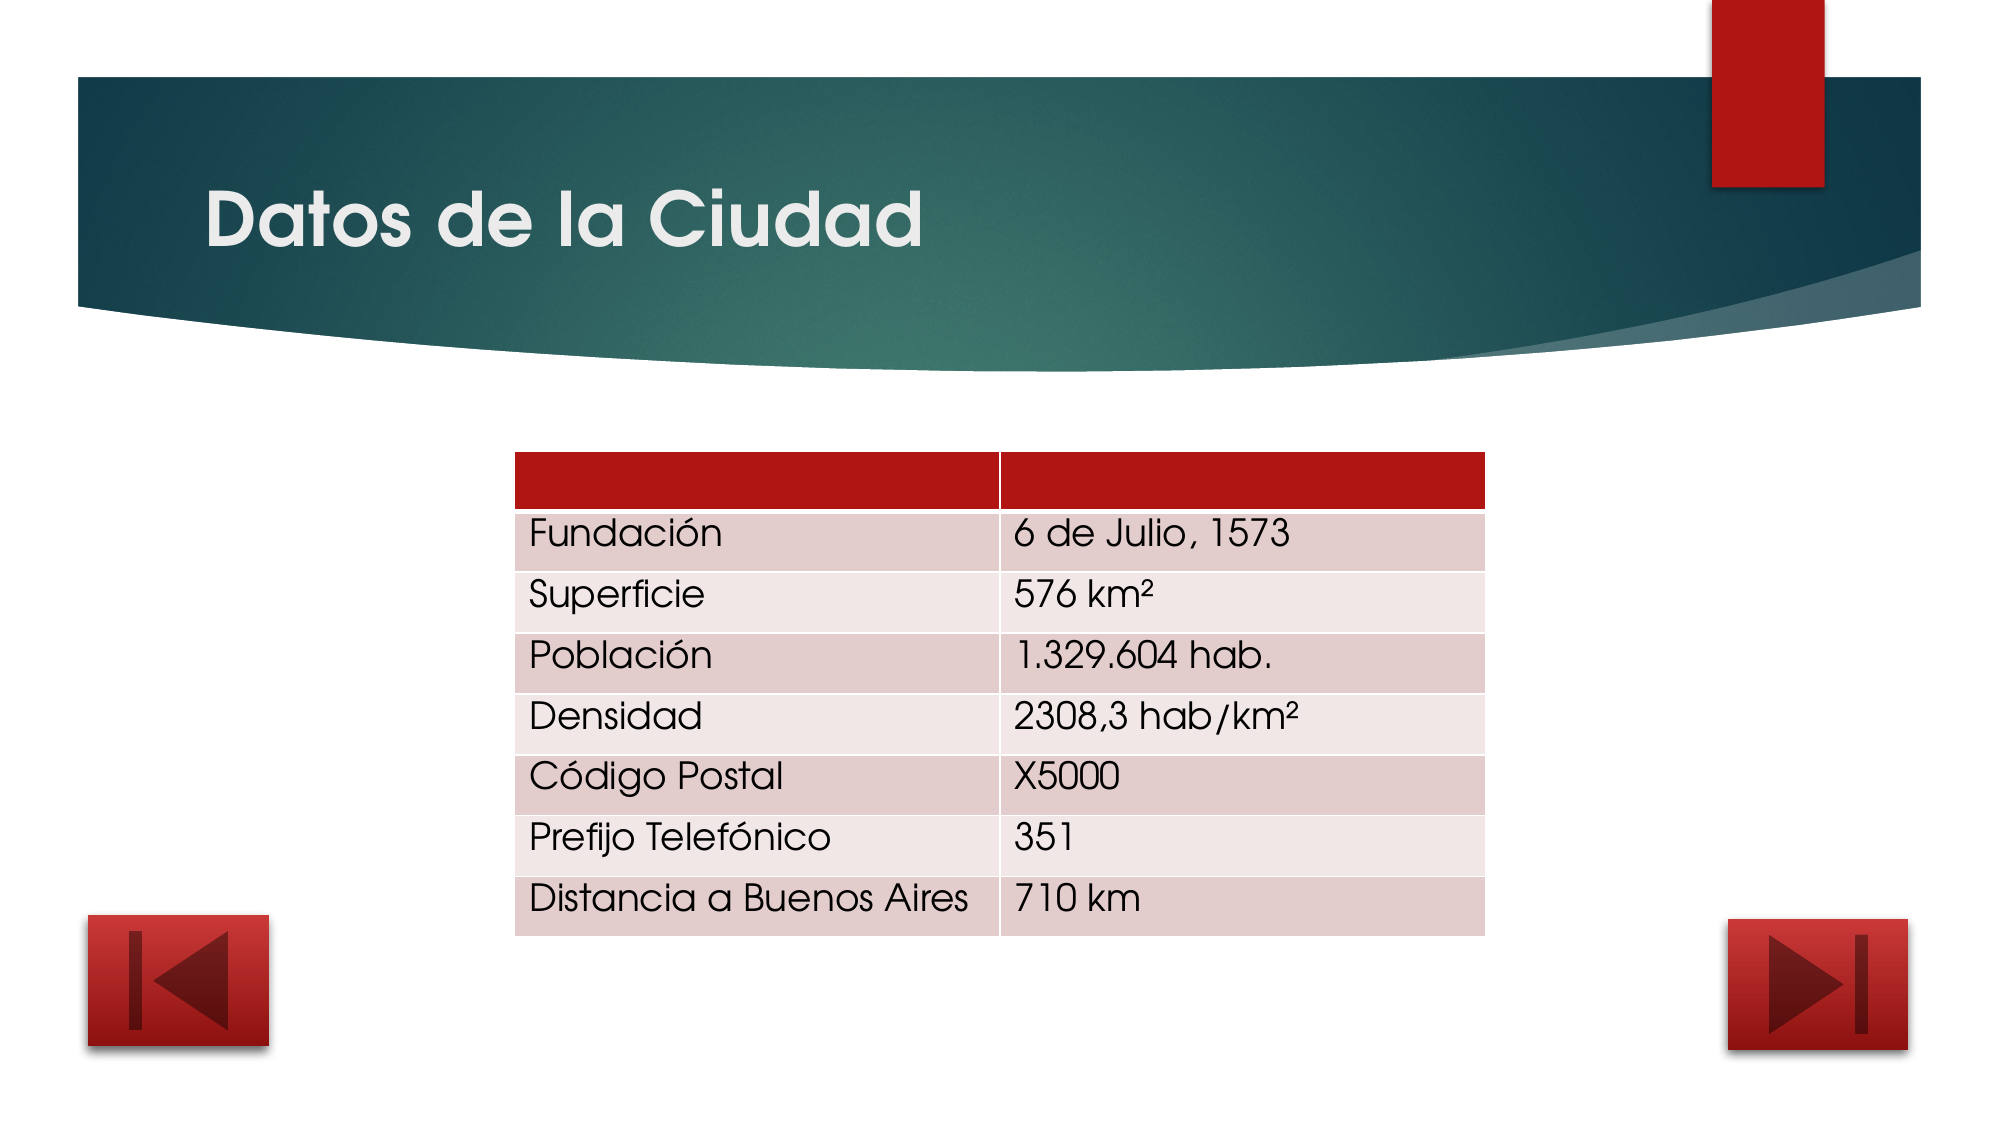

# Datos de la Ciudad
|  |  |
| --- | --- |
| Fundación | 6 de Julio, 1573 |
| Superficie | 576 km² |
| Población | 1.329.604 hab. |
| Densidad | 2308,3 hab/km² |
| Código Postal | X5000 |
| Prefijo Telefónico | 351 |
| Distancia a Buenos Aires | 710 km |